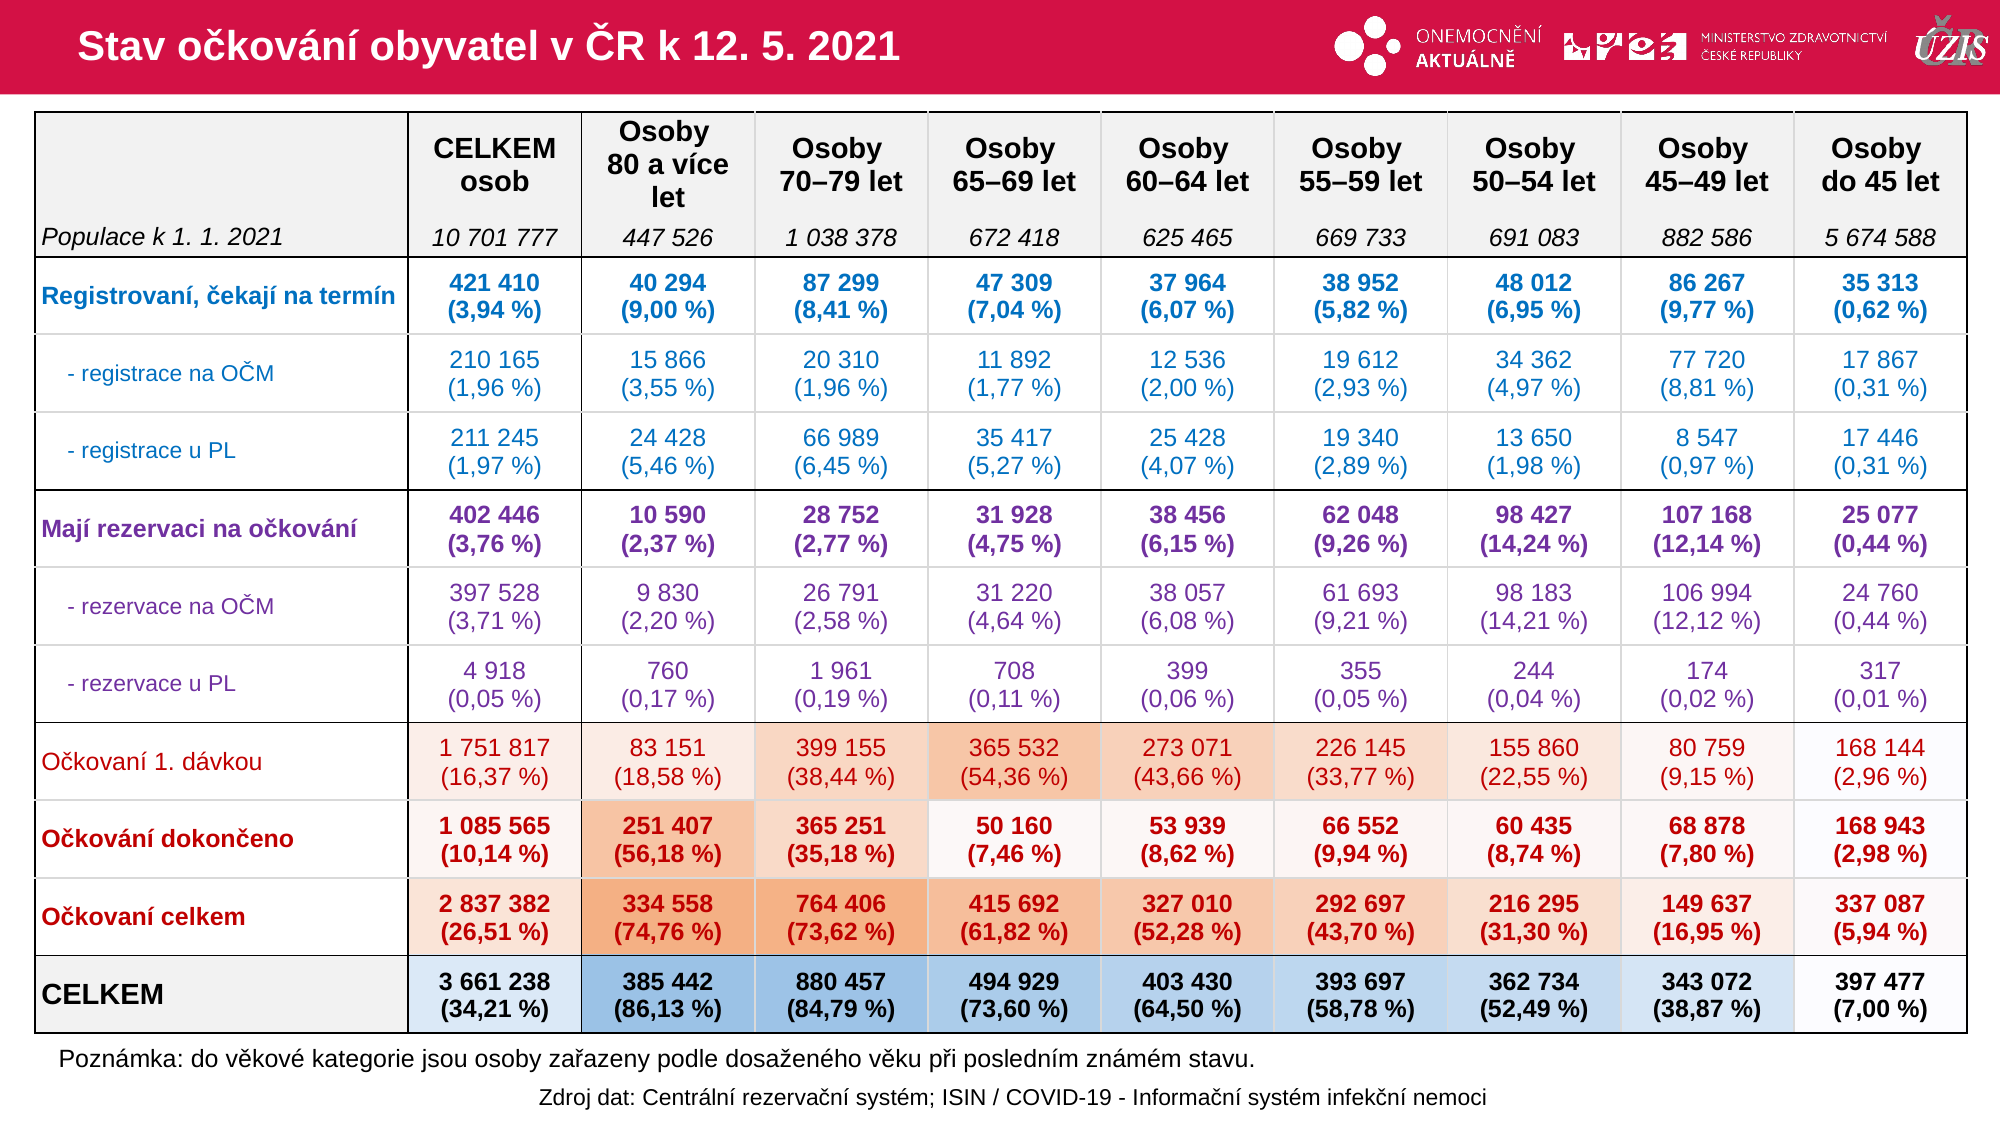

# Stav očkování obyvatel v ČR k 12. 5. 2021
|  | CELKEM osob | Osoby 80 a více let | Osoby 70–79 let | Osoby 65–69 let | Osoby 60–64 let | Osoby 55–59 let | Osoby 50–54 let | Osoby 45–49 let | Osoby do 45 let |
| --- | --- | --- | --- | --- | --- | --- | --- | --- | --- |
| Populace k 1. 1. 2021 | 10 701 777 | 447 526 | 1 038 378 | 672 418 | 625 465 | 669 733 | 691 083 | 882 586 | 5 674 588 |
| Registrovaní, čekají na termín | 421 410 (3,94 %) | 40 294 (9,00 %) | 87 299 (8,41 %) | 47 309 (7,04 %) | 37 964 (6,07 %) | 38 952 (5,82 %) | 48 012 (6,95 %) | 86 267 (9,77 %) | 35 313 (0,62 %) |
| - registrace na OČM | 210 165 (1,96 %) | 15 866 (3,55 %) | 20 310 (1,96 %) | 11 892 (1,77 %) | 12 536 (2,00 %) | 19 612 (2,93 %) | 34 362 (4,97 %) | 77 720 (8,81 %) | 17 867 (0,31 %) |
| - registrace u PL | 211 245 (1,97 %) | 24 428 (5,46 %) | 66 989 (6,45 %) | 35 417 (5,27 %) | 25 428 (4,07 %) | 19 340 (2,89 %) | 13 650 (1,98 %) | 8 547 (0,97 %) | 17 446 (0,31 %) |
| Mají rezervaci na očkování | 402 446 (3,76 %) | 10 590 (2,37 %) | 28 752 (2,77 %) | 31 928 (4,75 %) | 38 456 (6,15 %) | 62 048 (9,26 %) | 98 427 (14,24 %) | 107 168 (12,14 %) | 25 077 (0,44 %) |
| - rezervace na OČM | 397 528 (3,71 %) | 9 830 (2,20 %) | 26 791 (2,58 %) | 31 220 (4,64 %) | 38 057 (6,08 %) | 61 693 (9,21 %) | 98 183 (14,21 %) | 106 994 (12,12 %) | 24 760 (0,44 %) |
| - rezervace u PL | 4 918 (0,05 %) | 760 (0,17 %) | 1 961 (0,19 %) | 708 (0,11 %) | 399 (0,06 %) | 355 (0,05 %) | 244 (0,04 %) | 174 (0,02 %) | 317 (0,01 %) |
| Očkovaní 1. dávkou | 1 751 817 (16,37 %) | 83 151 (18,58 %) | 399 155 (38,44 %) | 365 532 (54,36 %) | 273 071 (43,66 %) | 226 145 (33,77 %) | 155 860 (22,55 %) | 80 759 (9,15 %) | 168 144 (2,96 %) |
| Očkování dokončeno | 1 085 565 (10,14 %) | 251 407 (56,18 %) | 365 251 (35,18 %) | 50 160 (7,46 %) | 53 939 (8,62 %) | 66 552 (9,94 %) | 60 435 (8,74 %) | 68 878 (7,80 %) | 168 943 (2,98 %) |
| Očkovaní celkem | 2 837 382 (26,51 %) | 334 558 (74,76 %) | 764 406 (73,62 %) | 415 692 (61,82 %) | 327 010 (52,28 %) | 292 697 (43,70 %) | 216 295 (31,30 %) | 149 637 (16,95 %) | 337 087 (5,94 %) |
| CELKEM | 3 661 238 (34,21 %) | 385 442 (86,13 %) | 880 457 (84,79 %) | 494 929 (73,60 %) | 403 430 (64,50 %) | 393 697 (58,78 %) | 362 734 (52,49 %) | 343 072 (38,87 %) | 397 477 (7,00 %) |
|  |  |  |  |  |  |  |  |  |
| --- | --- | --- | --- | --- | --- | --- | --- | --- |
|  |  |  |  |  |  |  |  |  |
|  |  |  |  |  |  |  |  |  |
|  |  |  |  |  |  |  |  |  |
Poznámka: do věkové kategorie jsou osoby zařazeny podle dosaženého věku při posledním známém stavu.
Zdroj dat: Centrální rezervační systém; ISIN / COVID-19 - Informační systém infekční nemoci